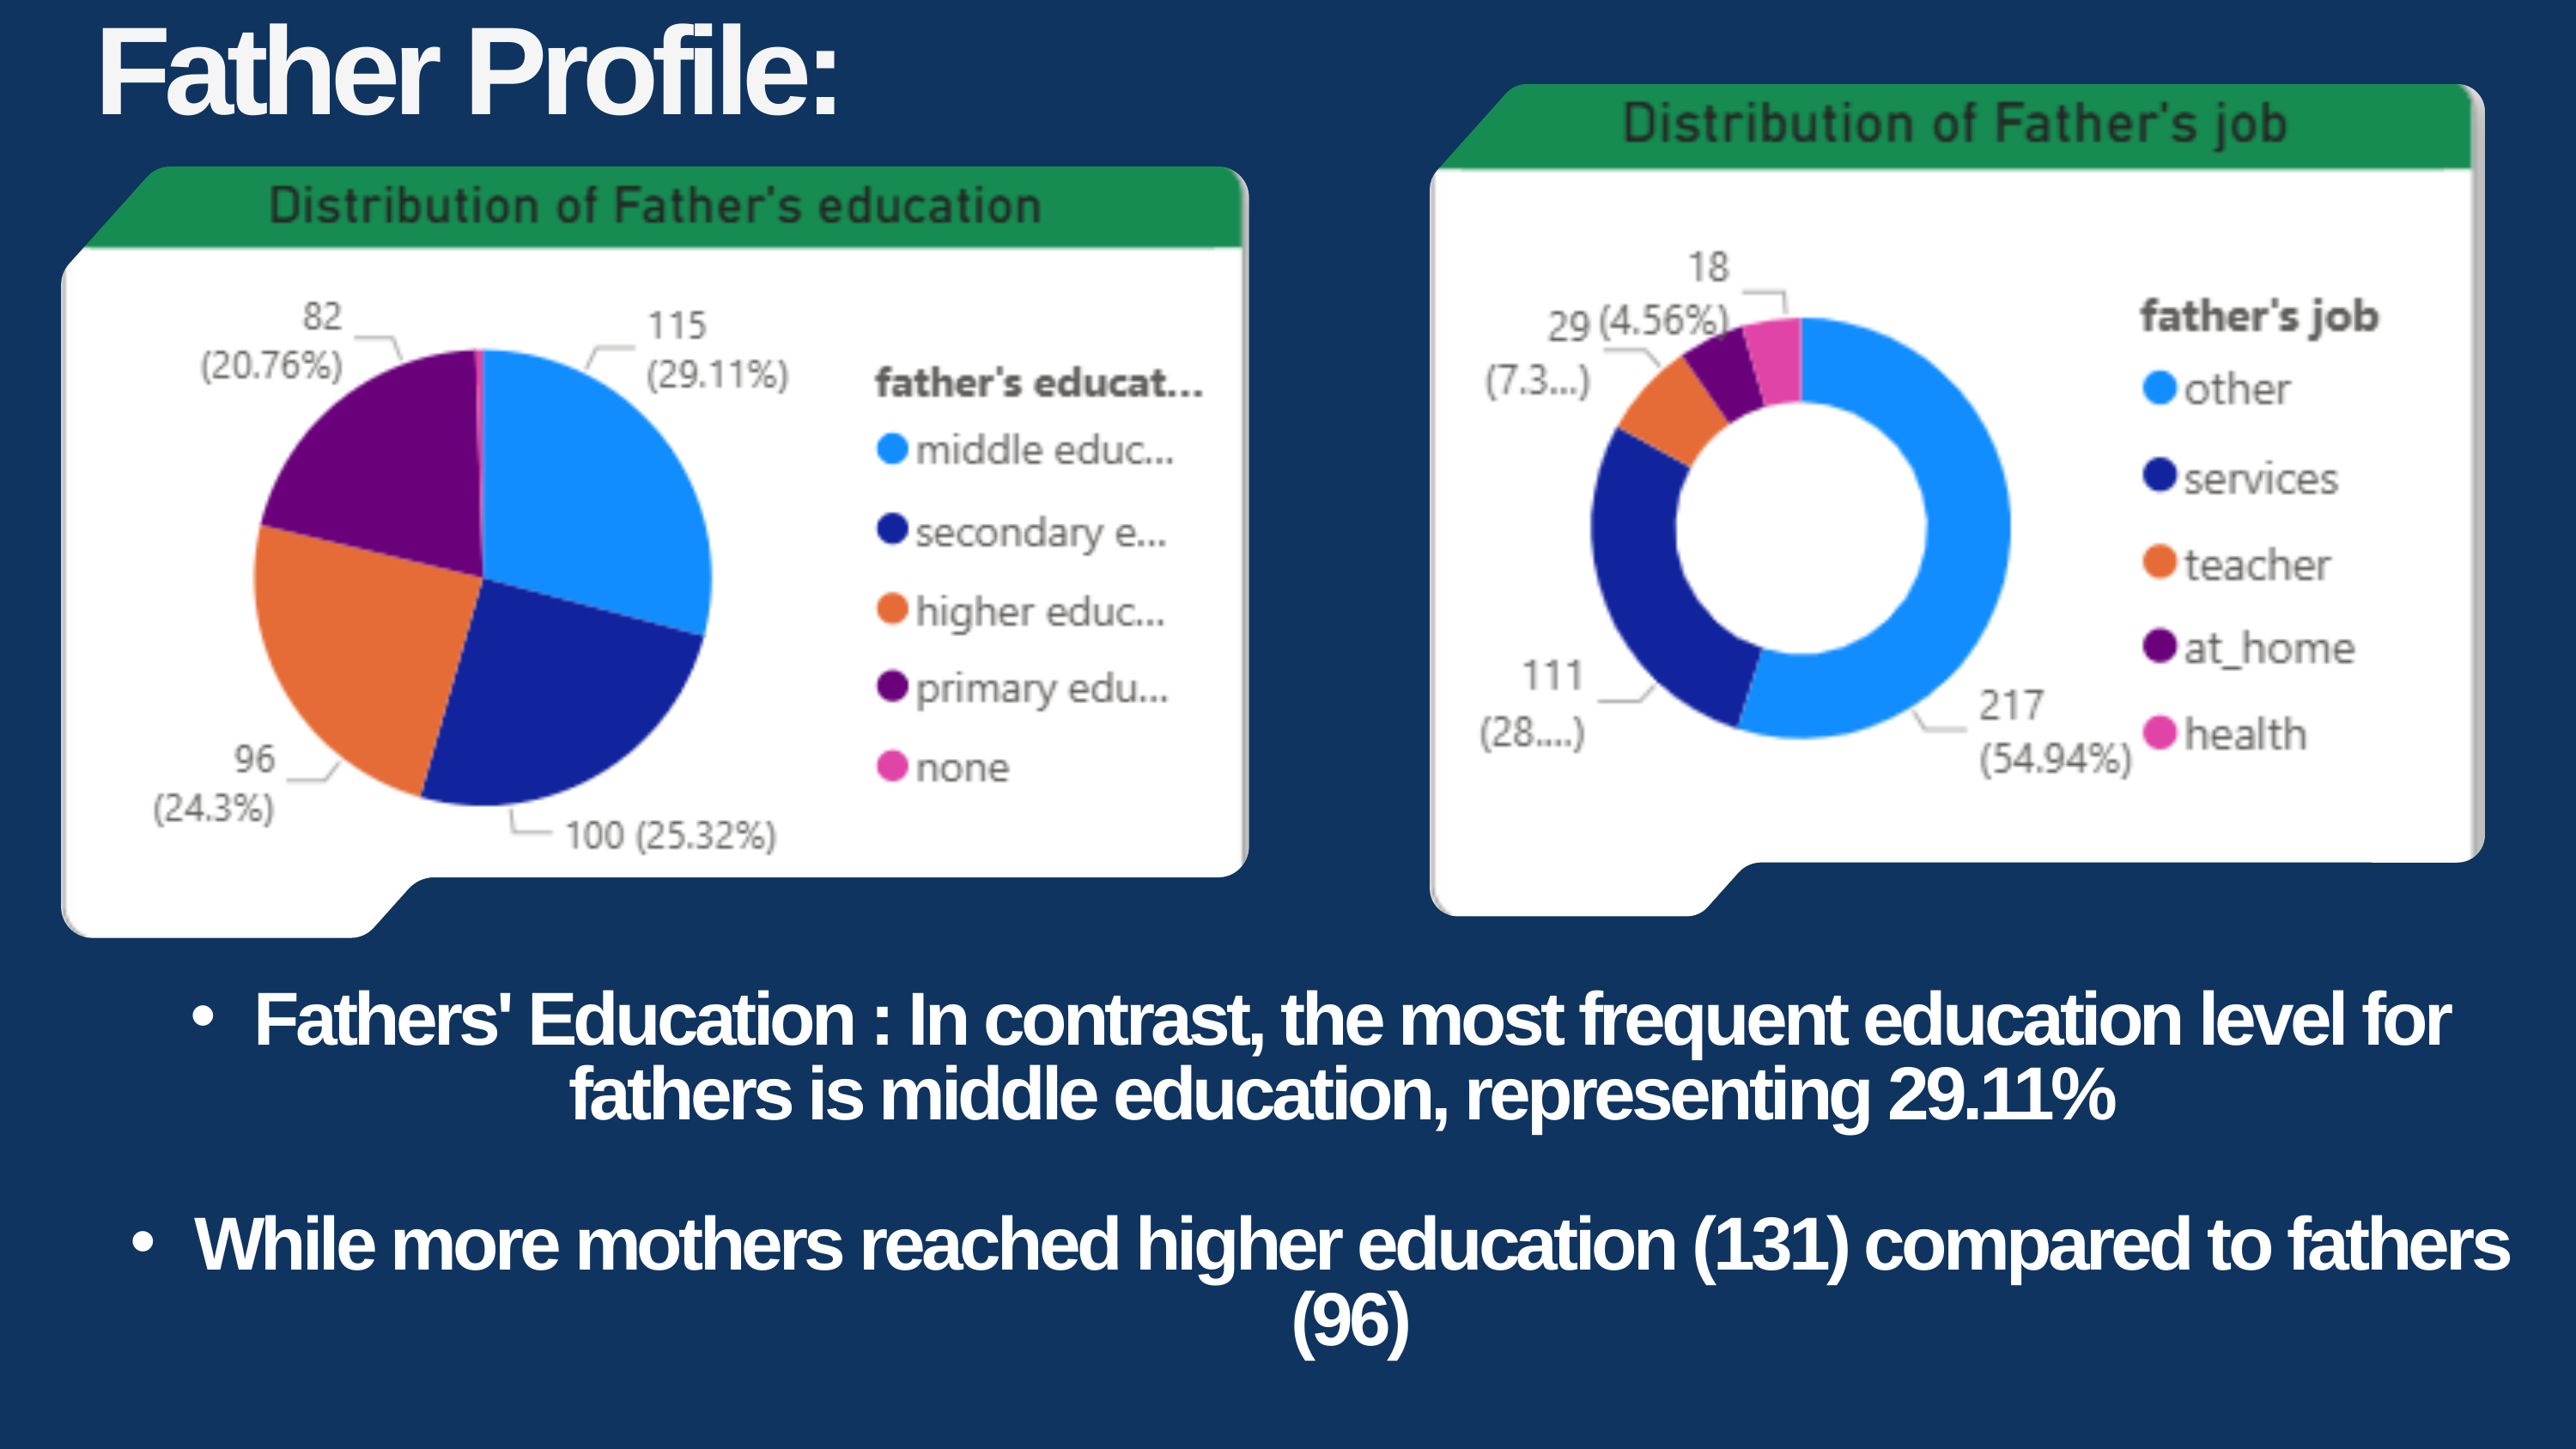

Father Profile:

Fathers' Education : In contrast, the most frequent education level for fathers is middle education, representing 29.11%

While more mothers reached higher education (131) compared to fathers (96)